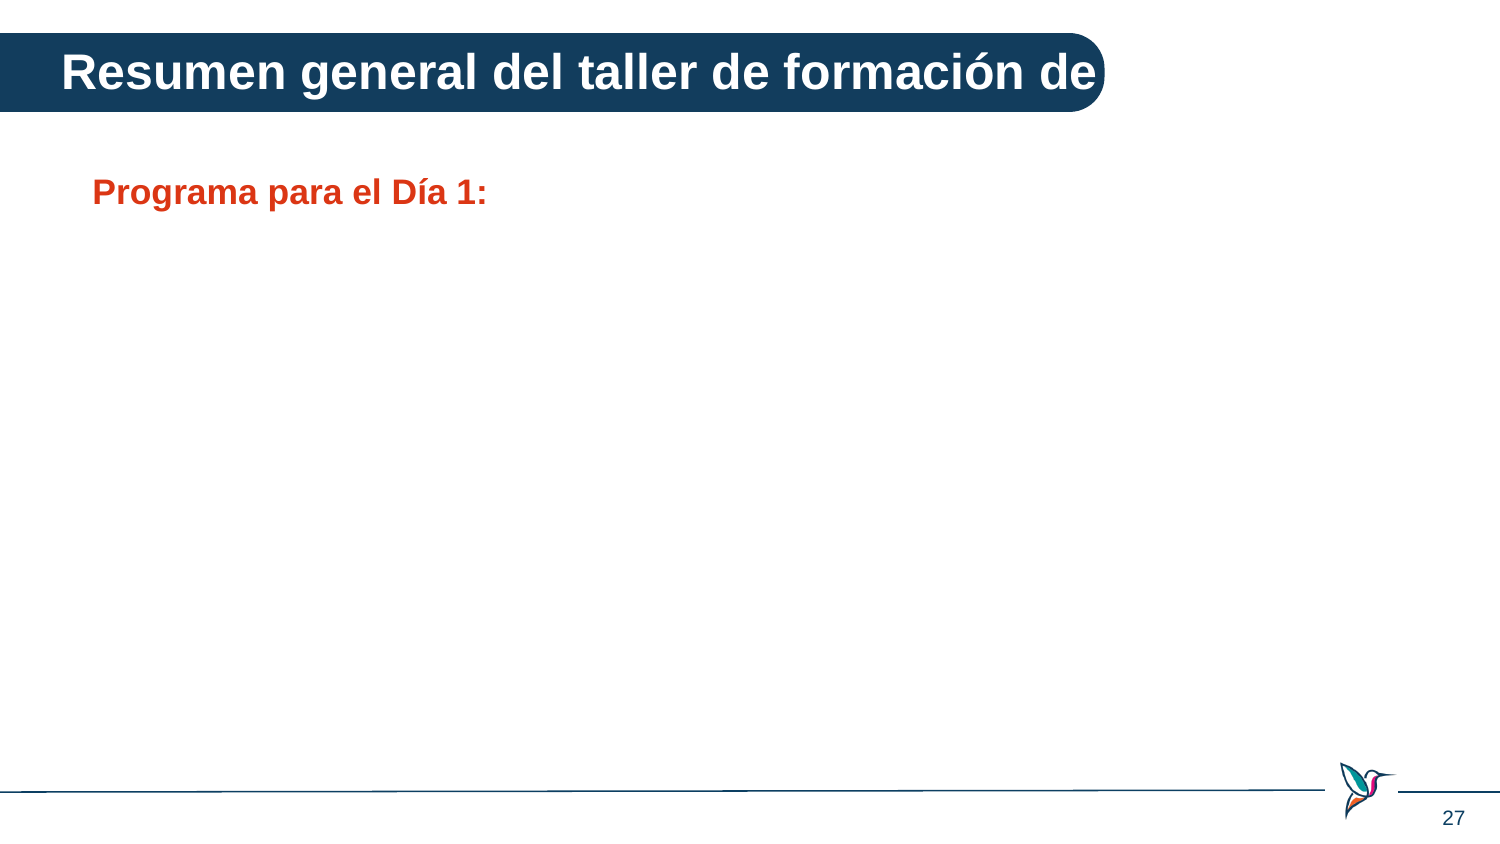

Resumen general del taller de formación de facilitadores
Programa para el Día 1: